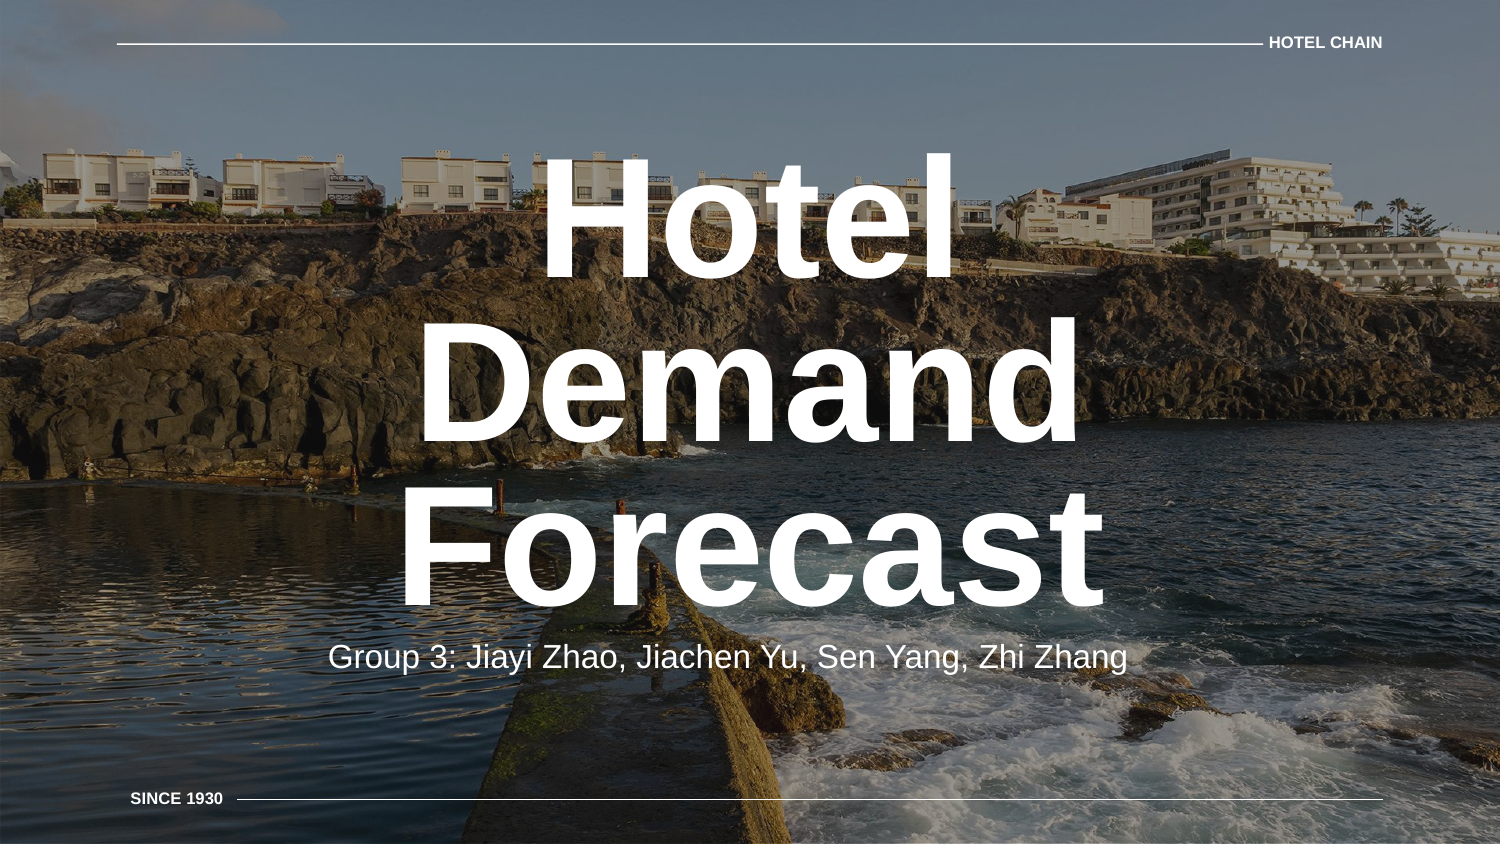

HOTEL CHAIN
# Hotel Demand Forecast
Group 3: Jiayi Zhao, Jiachen Yu, Sen Yang, Zhi Zhang
SINCE 1930